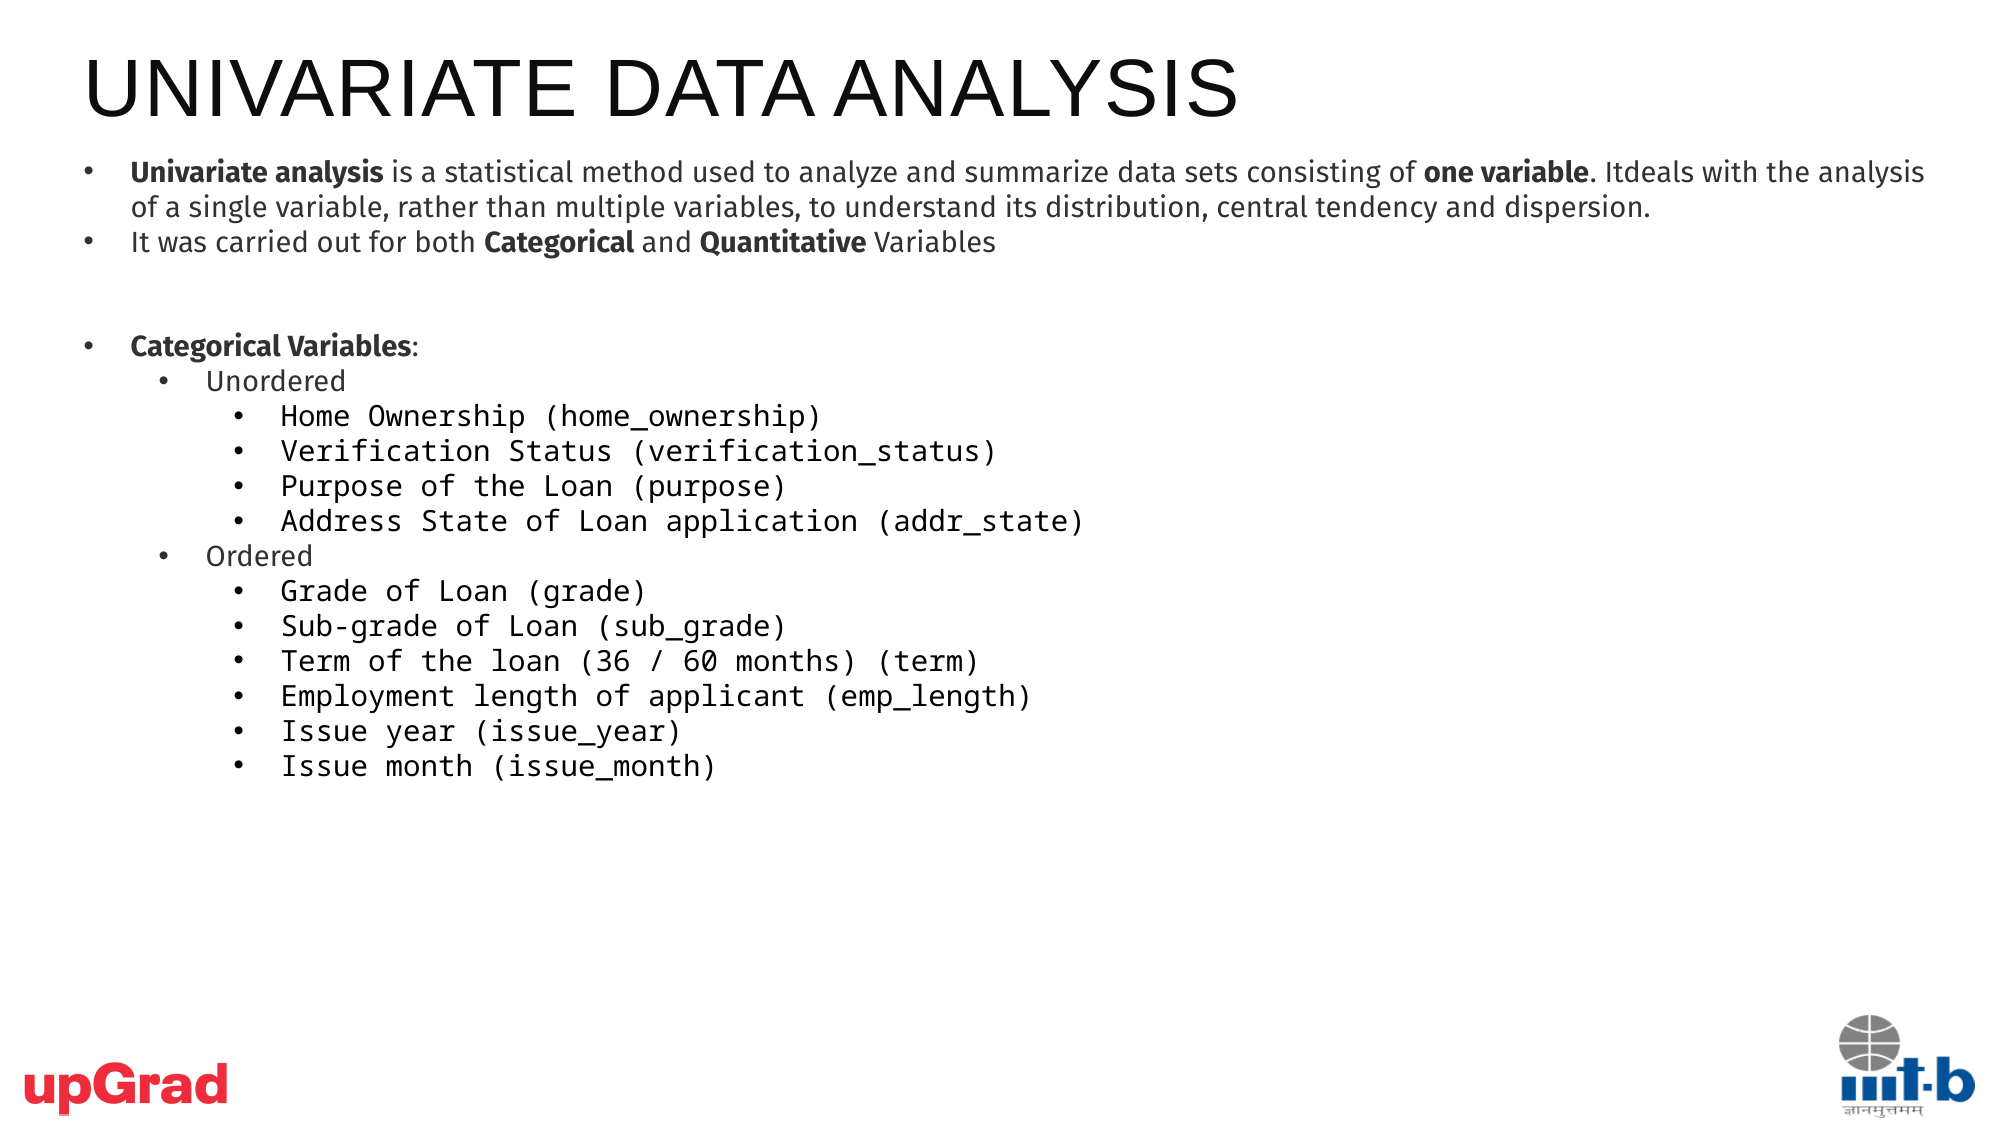

Univariate Data Analysis

Univariate analysis is a statistical method used to analyze and summarize data sets consisting of one variable. Itdeals with the analysis of a single variable, rather than multiple variables, to understand its distribution, central tendency and dispersion.
It was carried out for both Categorical and Quantitative Variables

Categorical Variables:
Unordered
Home Ownership (home_ownership)
Verification Status (verification_status)
Purpose of the Loan (purpose)
Address State of Loan application (addr_state)
Ordered
Grade of Loan (grade)
Sub-grade of Loan (sub_grade)
Term of the loan (36 / 60 months) (term)
Employment length of applicant (emp_length)
Issue year (issue_year)
Issue month (issue_month)